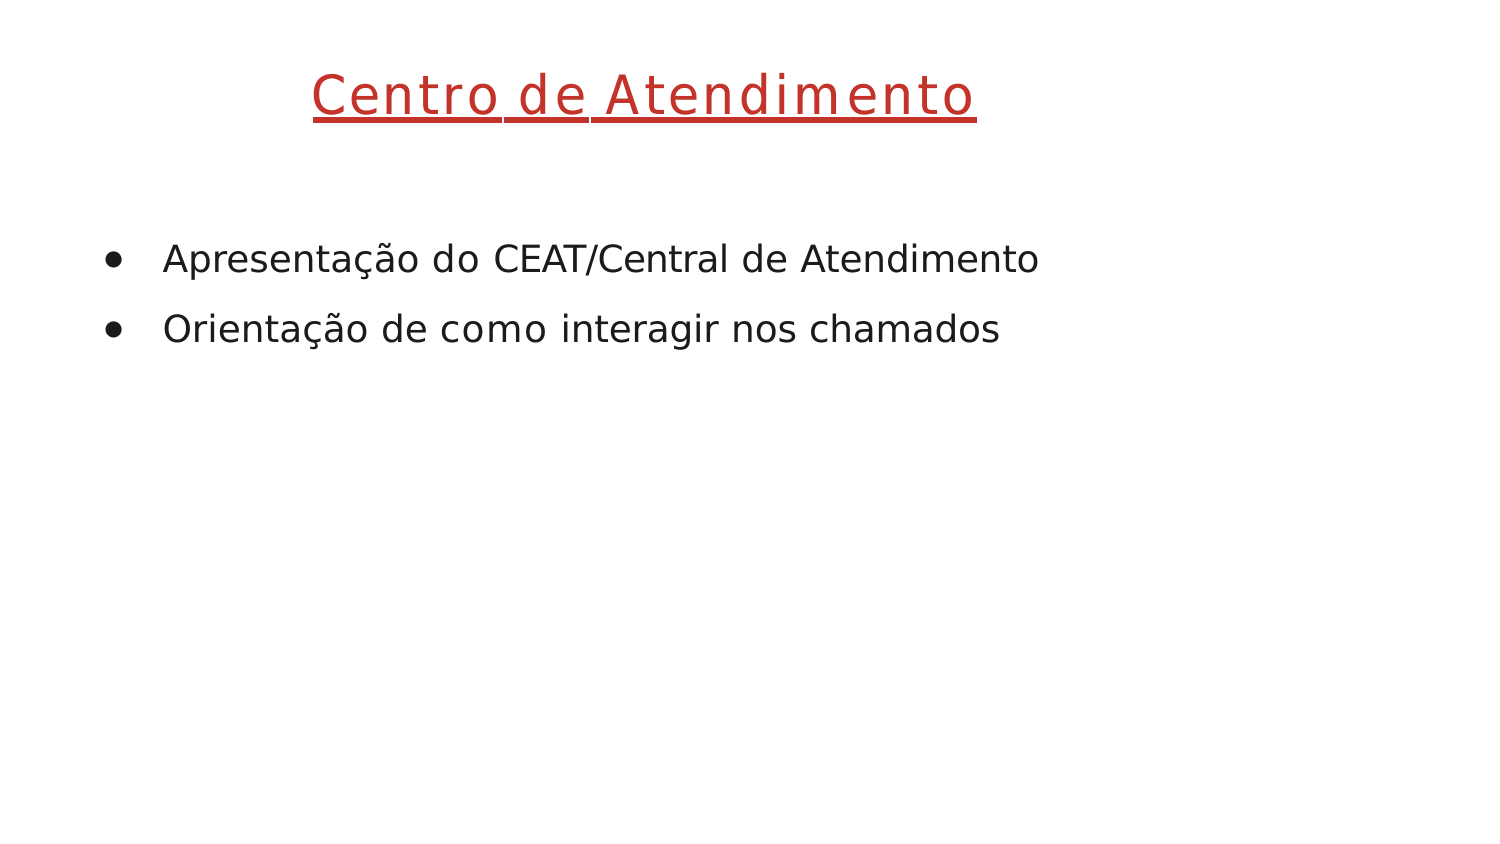

# Centro de Atendimento
Apresentação do CEAT/Central de Atendimento
Orientação de como interagir nos chamados